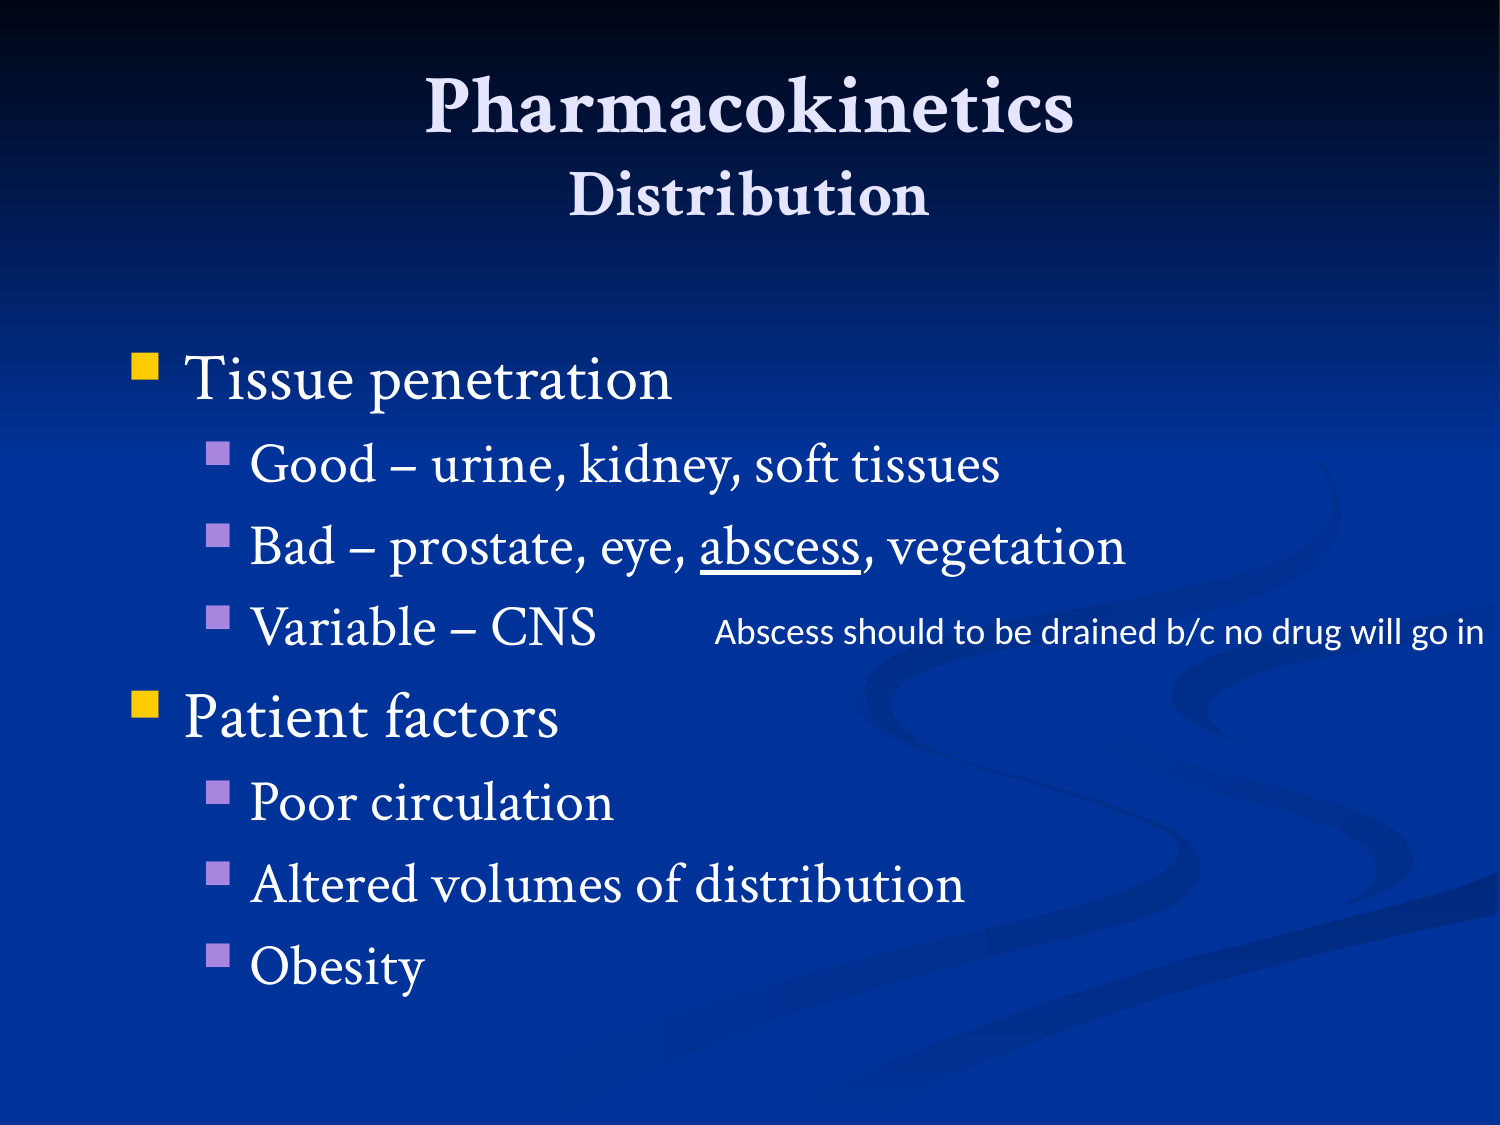

# Pharmacokinetics Distribution
Tissue penetration
Good – urine, kidney, soft tissues
Bad – prostate, eye, abscess, vegetation
Variable – CNS
Patient factors
Poor circulation
Altered volumes of distribution
Obesity
Abscess should to be drained b/c no drug will go in